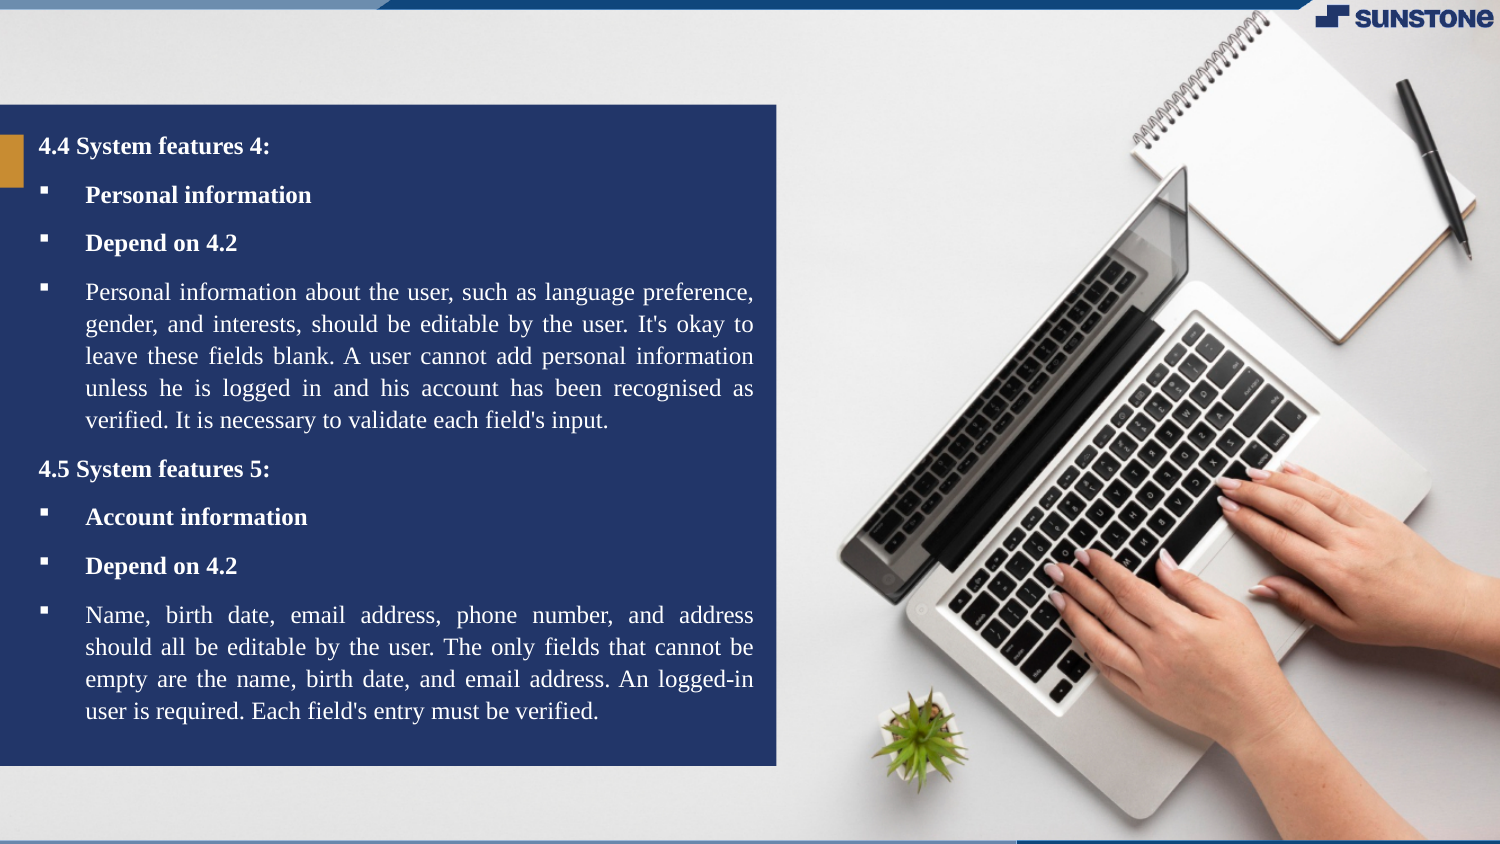

4.4 System features 4:
Personal information
Depend on 4.2
Personal information about the user, such as language preference, gender, and interests, should be editable by the user. It's okay to leave these fields blank. A user cannot add personal information unless he is logged in and his account has been recognised as verified. It is necessary to validate each field's input.
4.5 System features 5:
Account information
Depend on 4.2
Name, birth date, email address, phone number, and address should all be editable by the user. The only fields that cannot be empty are the name, birth date, and email address. An logged-in user is required. Each field's entry must be verified.